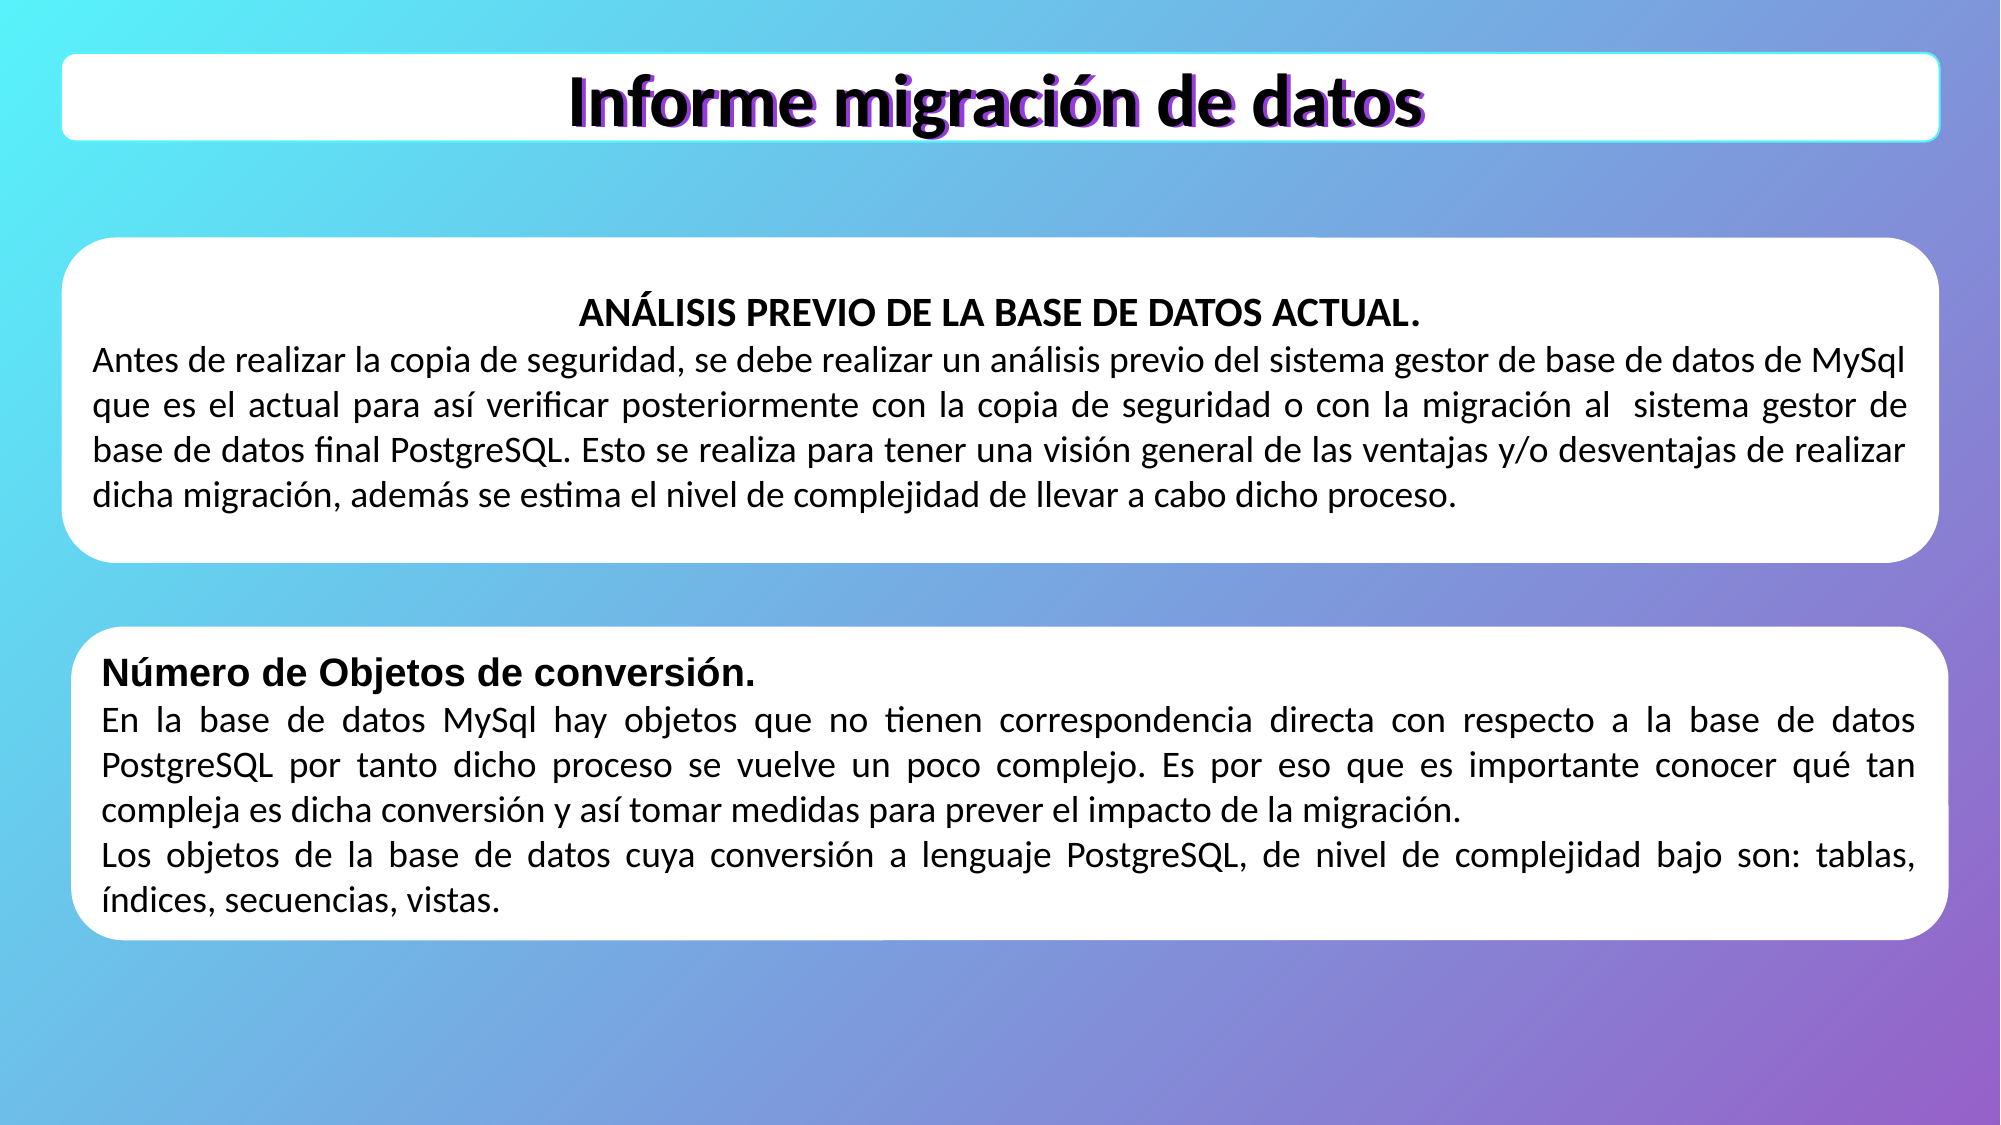

Informe migración de datos
Informe migración de datos
ANÁLISIS PREVIO DE LA BASE DE DATOS ACTUAL.
Antes de realizar la copia de seguridad, se debe realizar un análisis previo del sistema gestor de base de datos de MySql que es el actual para así verificar posteriormente con la copia de seguridad o con la migración al  sistema gestor de base de datos final PostgreSQL. Esto se realiza para tener una visión general de las ventajas y/o desventajas de realizar dicha migración, además se estima el nivel de complejidad de llevar a cabo dicho proceso.
Número de Objetos de conversión.
En la base de datos MySql hay objetos que no tienen correspondencia directa con respecto a la base de datos PostgreSQL por tanto dicho proceso se vuelve un poco complejo. Es por eso que es importante conocer qué tan compleja es dicha conversión y así tomar medidas para prever el impacto de la migración.
Los objetos de la base de datos cuya conversión a lenguaje PostgreSQL, de nivel de complejidad bajo son: tablas, índices, secuencias, vistas.